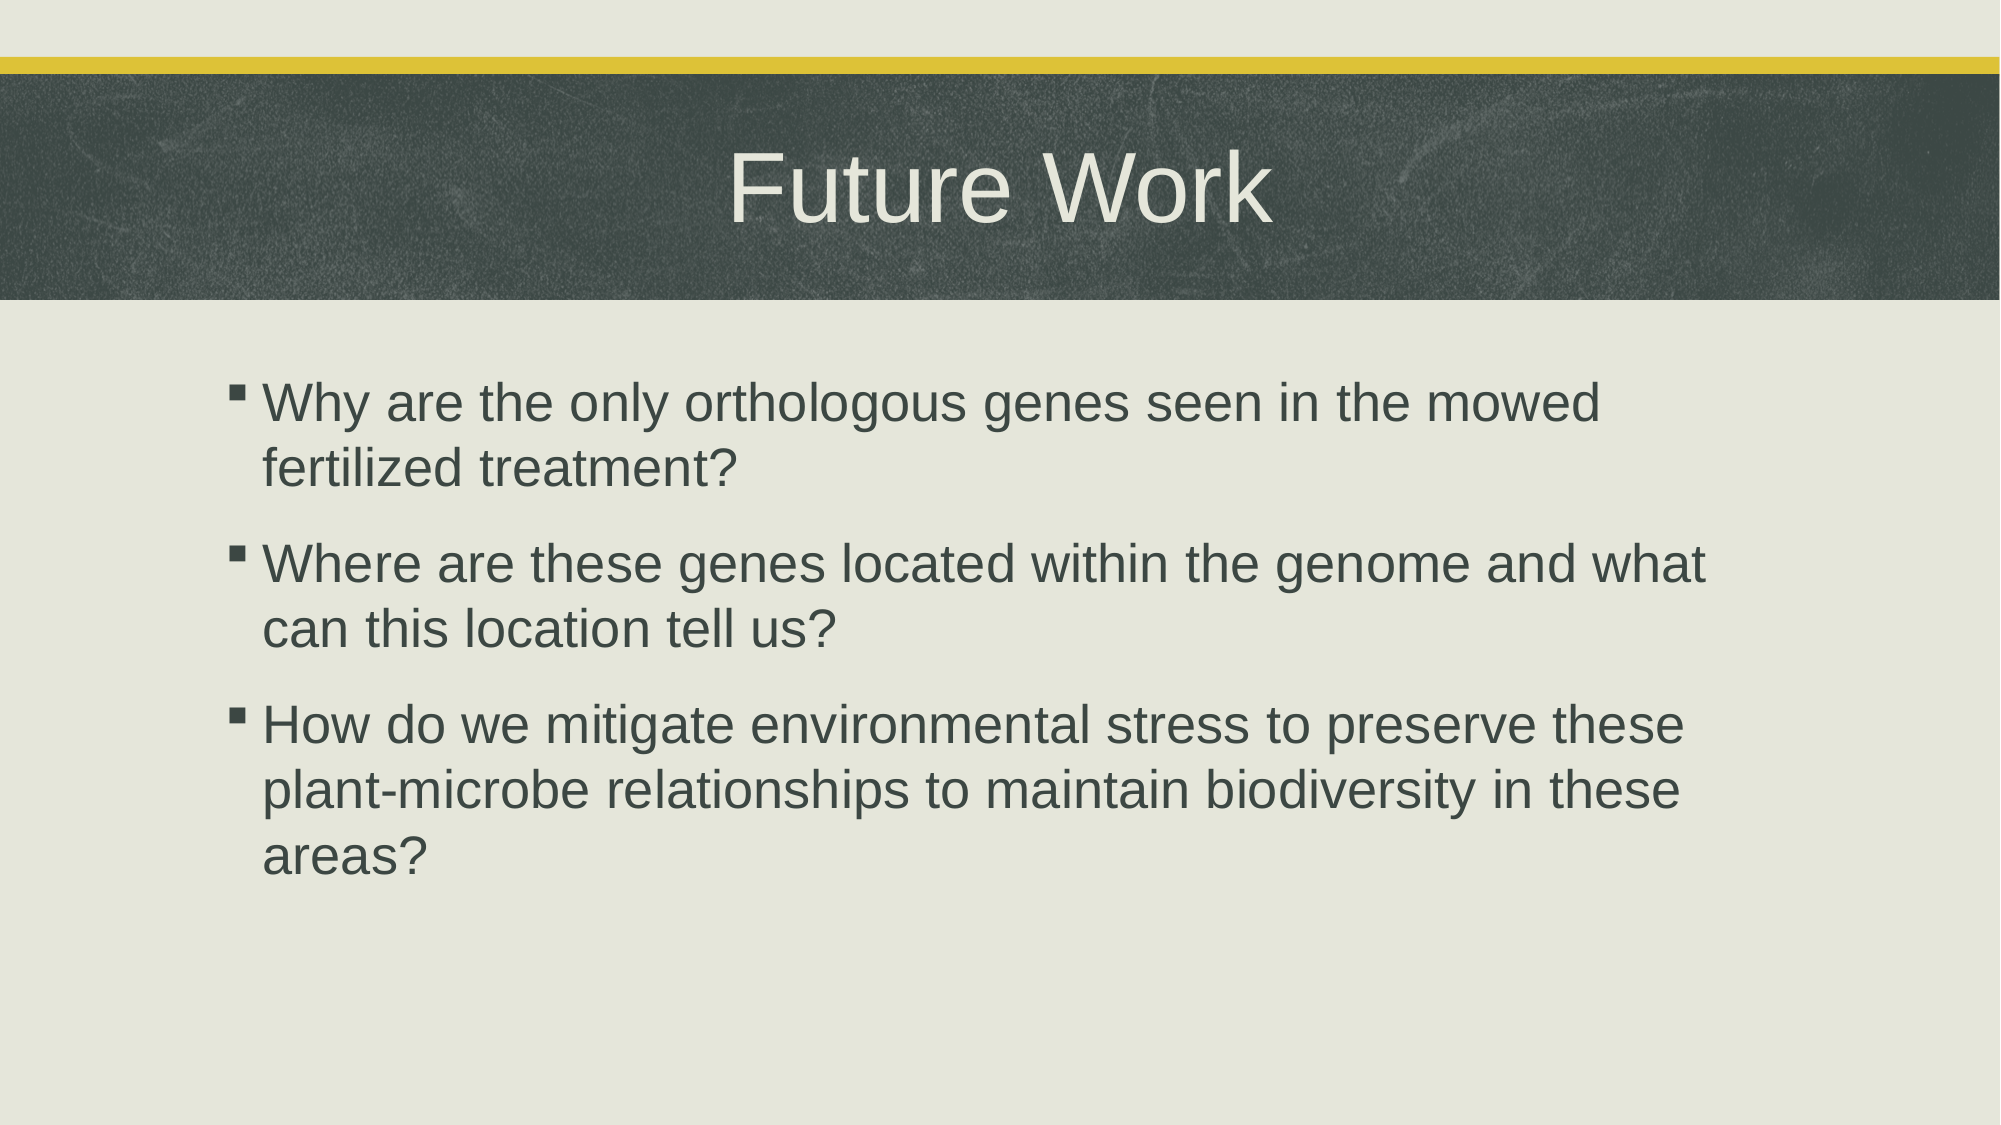

# Future Work
Why are the only orthologous genes seen in the mowed fertilized treatment?
Where are these genes located within the genome and what can this location tell us?
How do we mitigate environmental stress to preserve these plant-microbe relationships to maintain biodiversity in these areas?